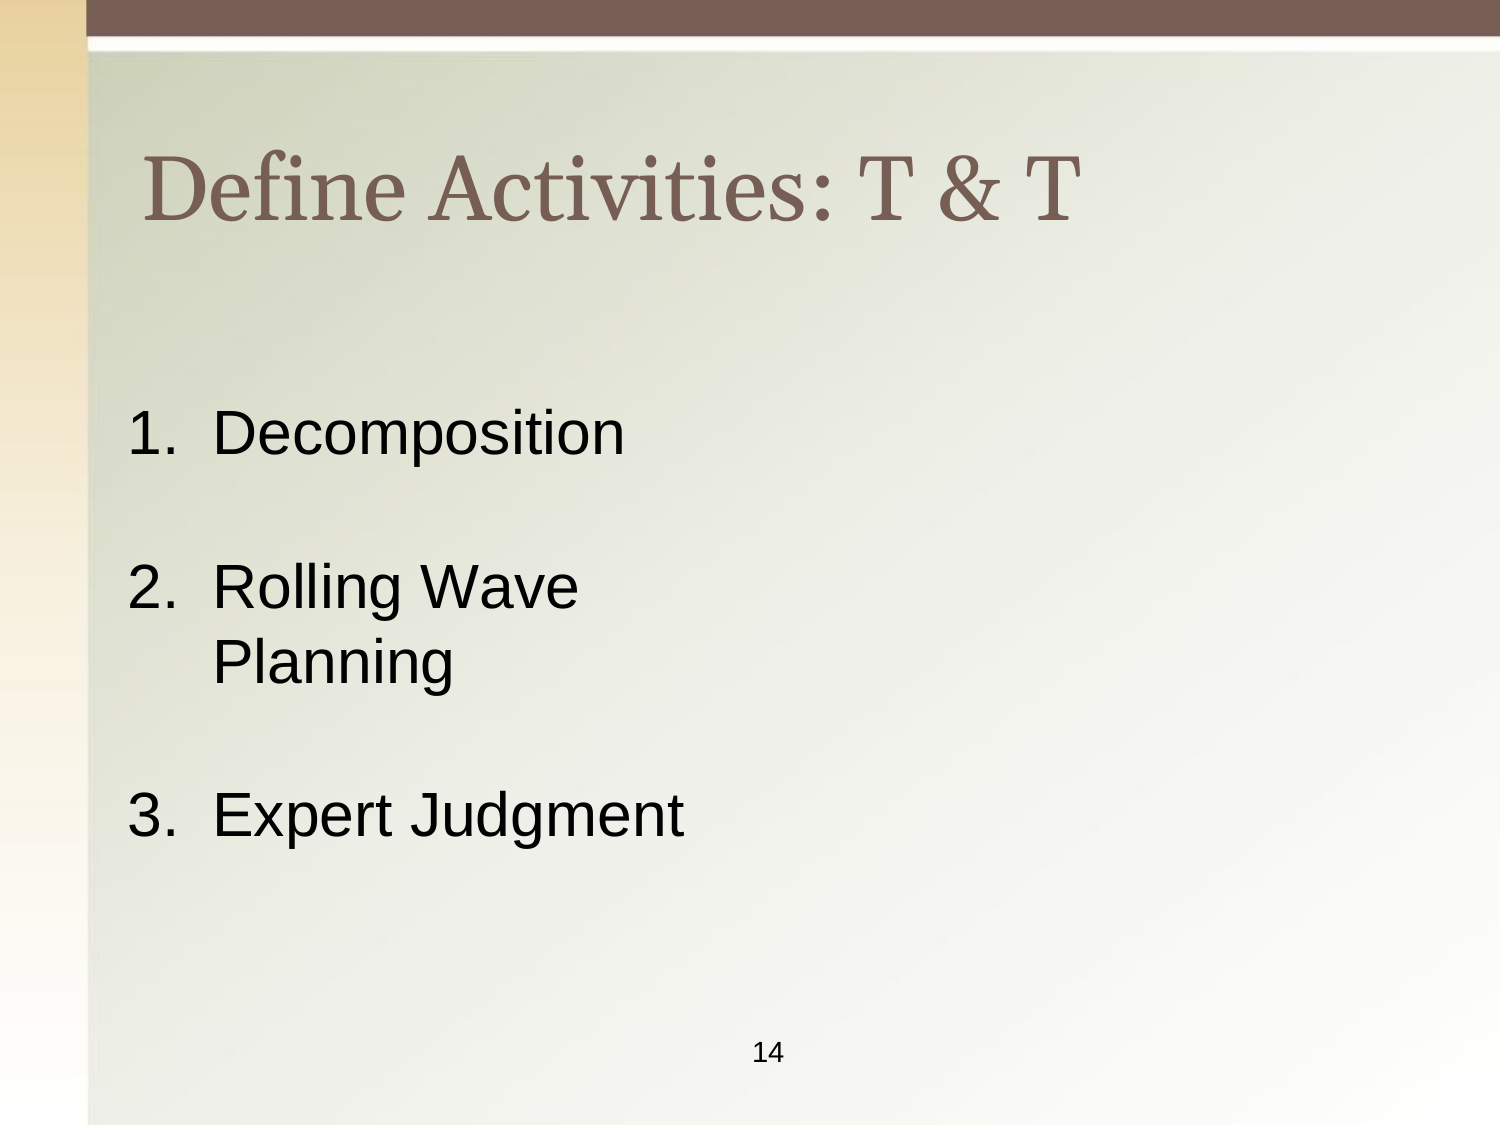

# Define Activities: T & T
Decomposition

Rolling Wave Planning

Expert Judgment
14